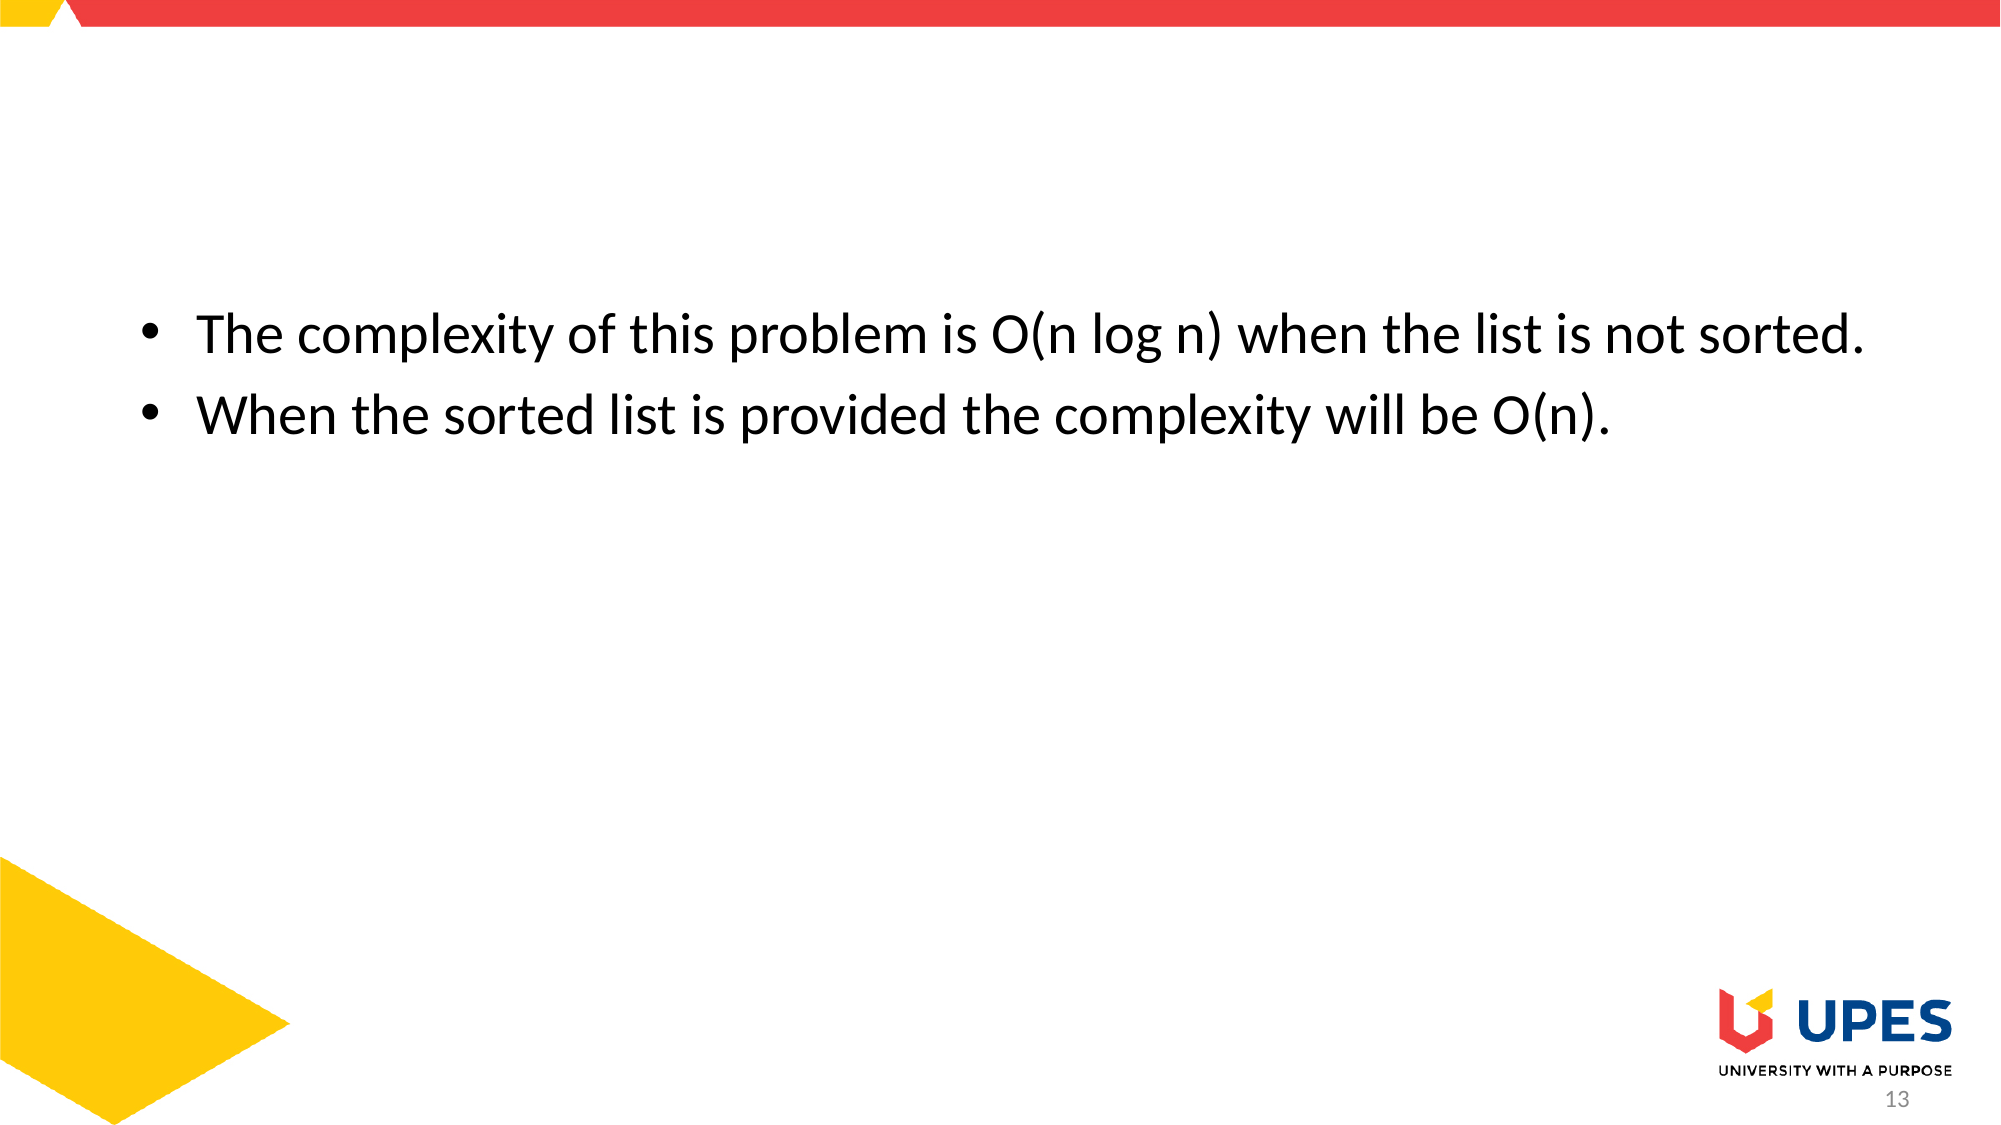

#
The complexity of this problem is O(n log n) when the list is not sorted.
When the sorted list is provided the complexity will be O(n).